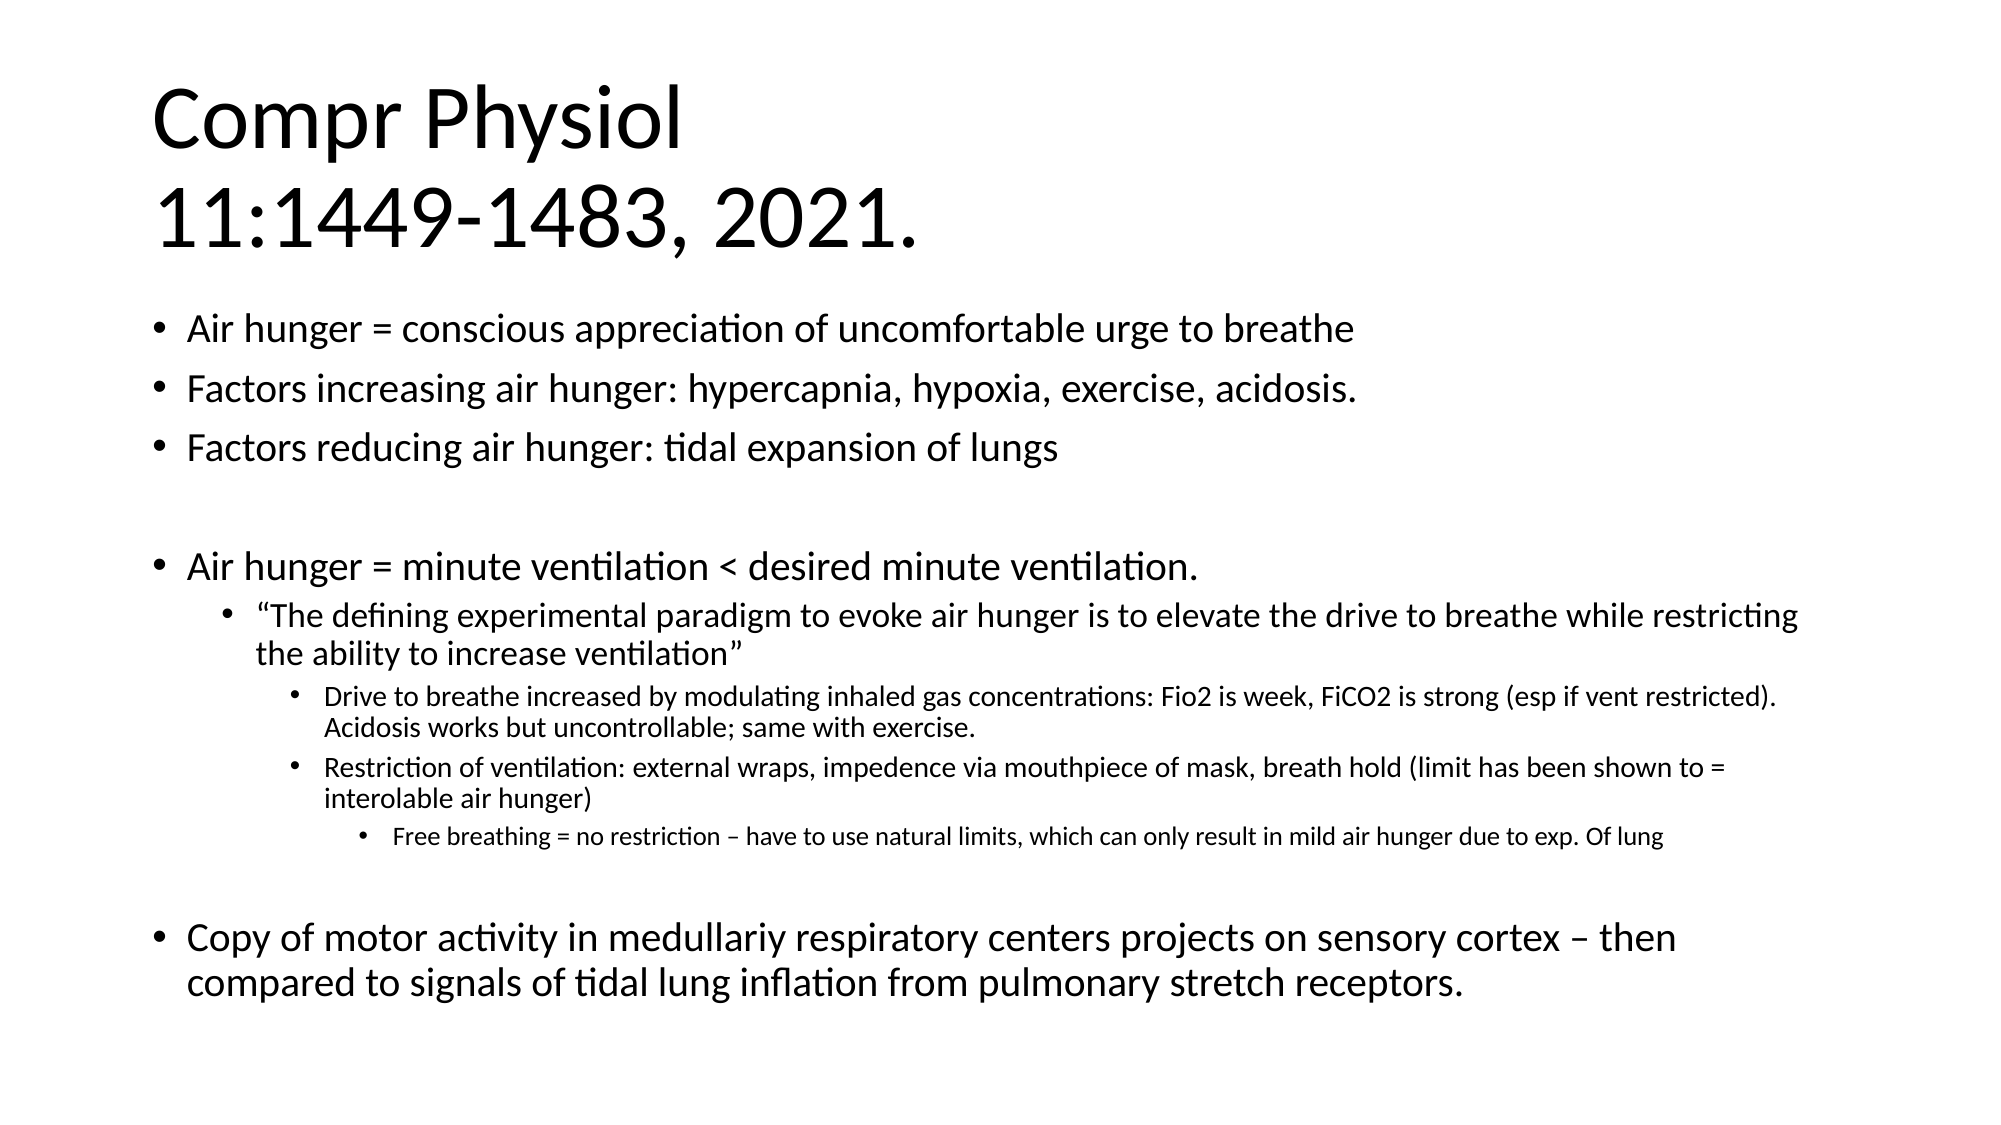

# Compr Physiol 11:1449-1483, 2021.
Air hunger = conscious appreciation of uncomfortable urge to breathe
Factors increasing air hunger: hypercapnia, hypoxia, exercise, acidosis.
Factors reducing air hunger: tidal expansion of lungs

Air hunger = minute ventilation < desired minute ventilation.
“The defining experimental paradigm to evoke air hunger is to elevate the drive to breathe while restricting the ability to increase ventilation”
Drive to breathe increased by modulating inhaled gas concentrations: Fio2 is week, FiCO2 is strong (esp if vent restricted). Acidosis works but uncontrollable; same with exercise.
Restriction of ventilation: external wraps, impedence via mouthpiece of mask, breath hold (limit has been shown to = interolable air hunger)
Free breathing = no restriction – have to use natural limits, which can only result in mild air hunger due to exp. Of lung

Copy of motor activity in medullariy respiratory centers projects on sensory cortex – then compared to signals of tidal lung inflation from pulmonary stretch receptors.